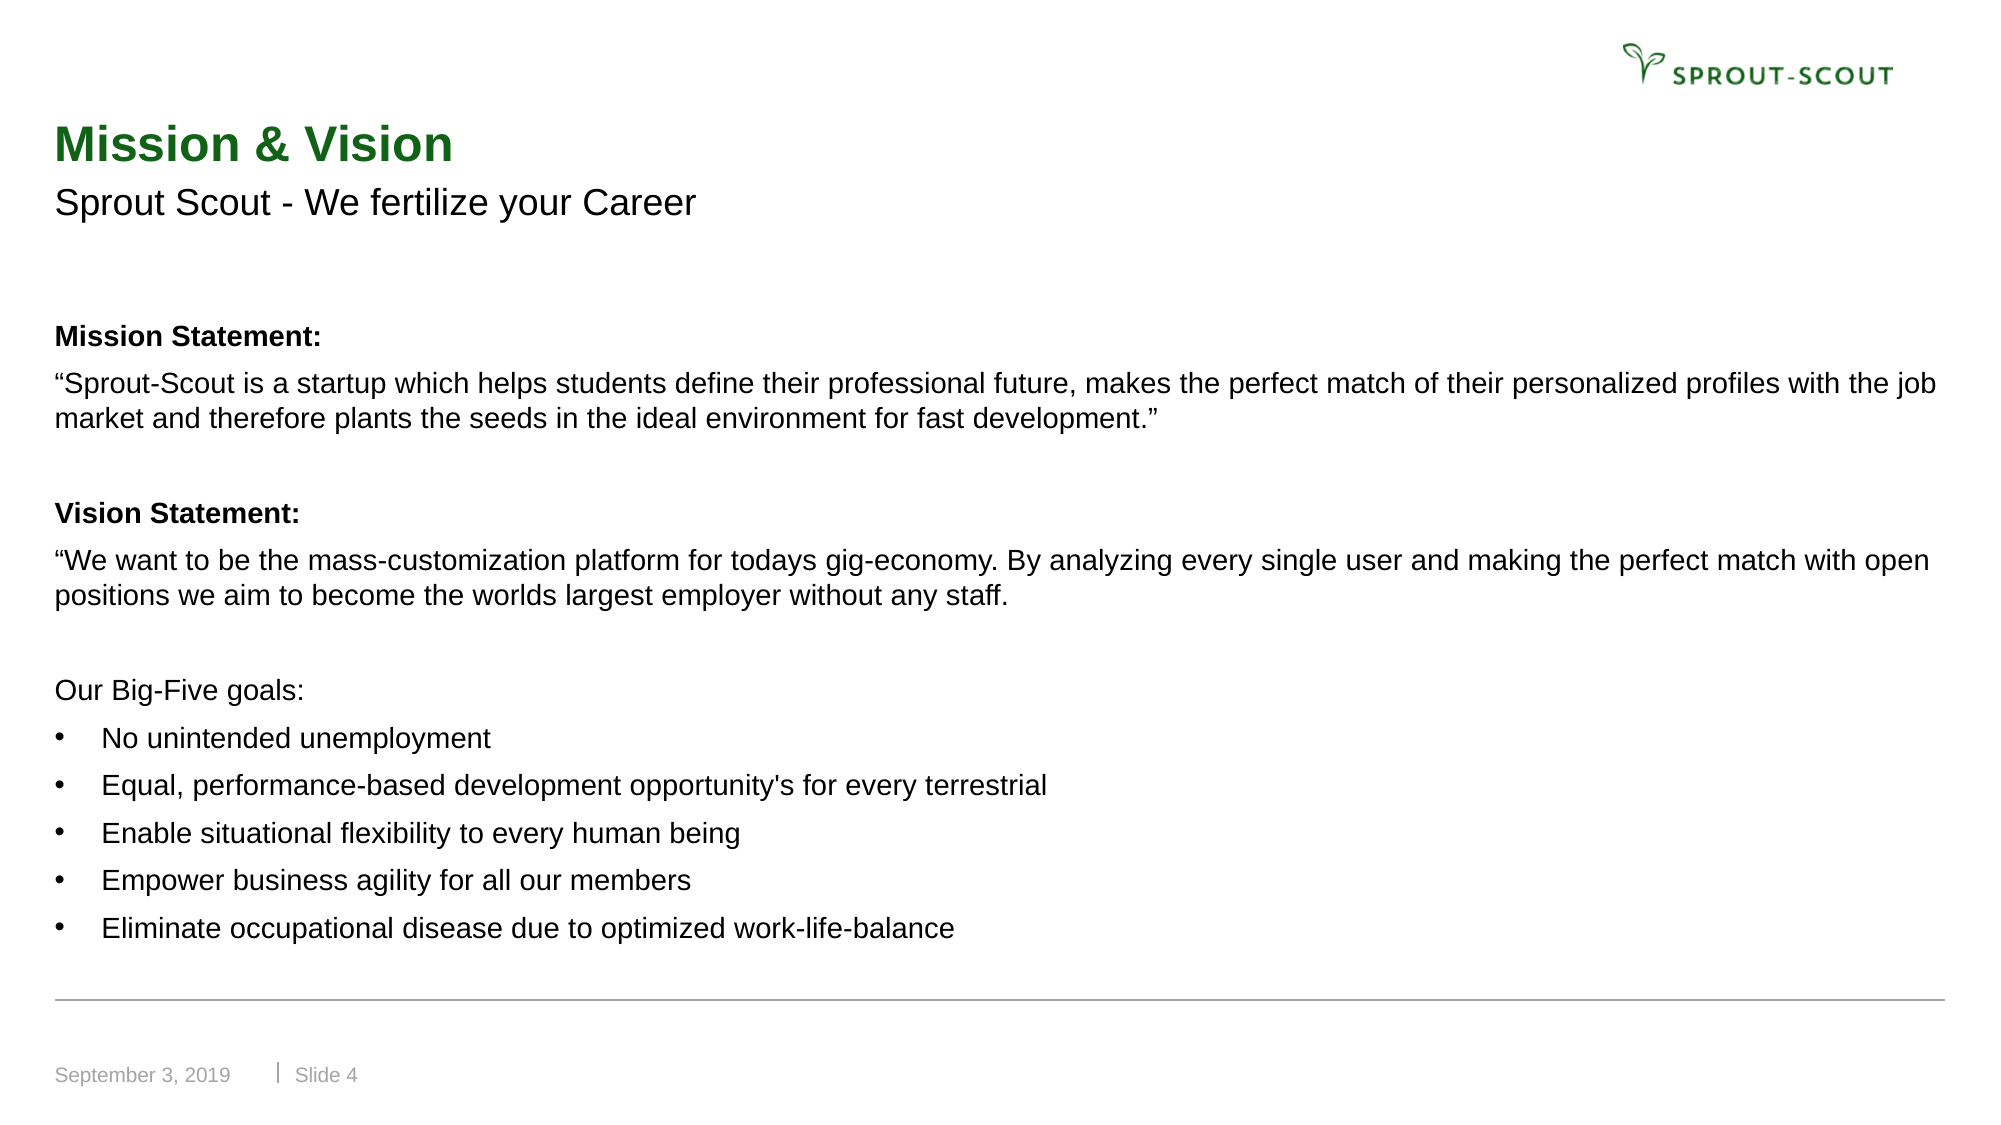

# Mission & Vision
Sprout Scout - We fertilize your Career
Mission Statement:
“Sprout-Scout is a startup which helps students define their professional future, makes the perfect match of their personalized profiles with the job market and therefore plants the seeds in the ideal environment for fast development.”

Vision Statement:
“We want to be the mass-customization platform for todays gig-economy. By analyzing every single user and making the perfect match with open positions we aim to become the worlds largest employer without any staff.

Our Big-Five goals:
No unintended unemployment
Equal, performance-based development opportunity's for every terrestrial
Enable situational flexibility to every human being
Empower business agility for all our members
Eliminate occupational disease due to optimized work-life-balance

Slide 4
September 3, 2019